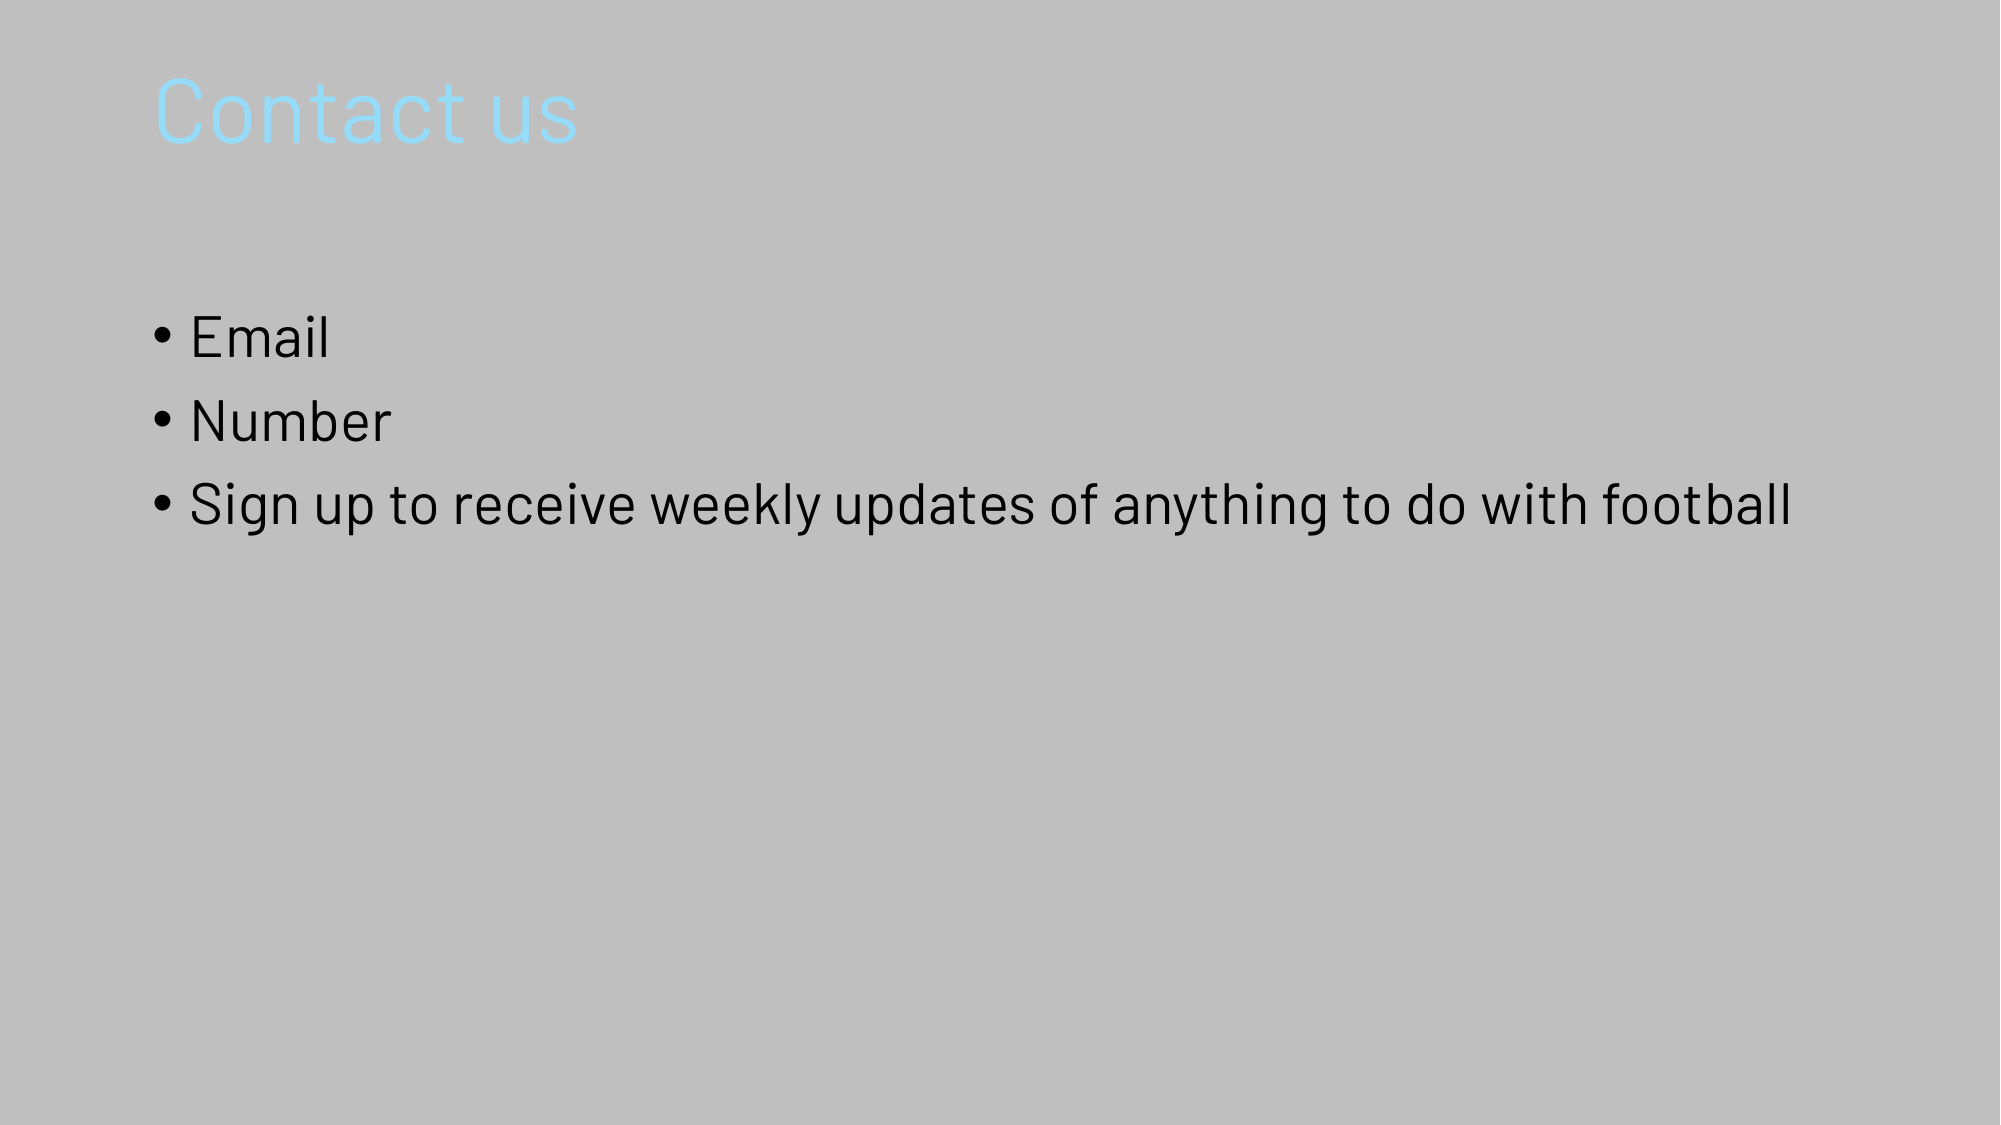

# Contact us
Email
Number
Sign up to receive weekly updates of anything to do with football